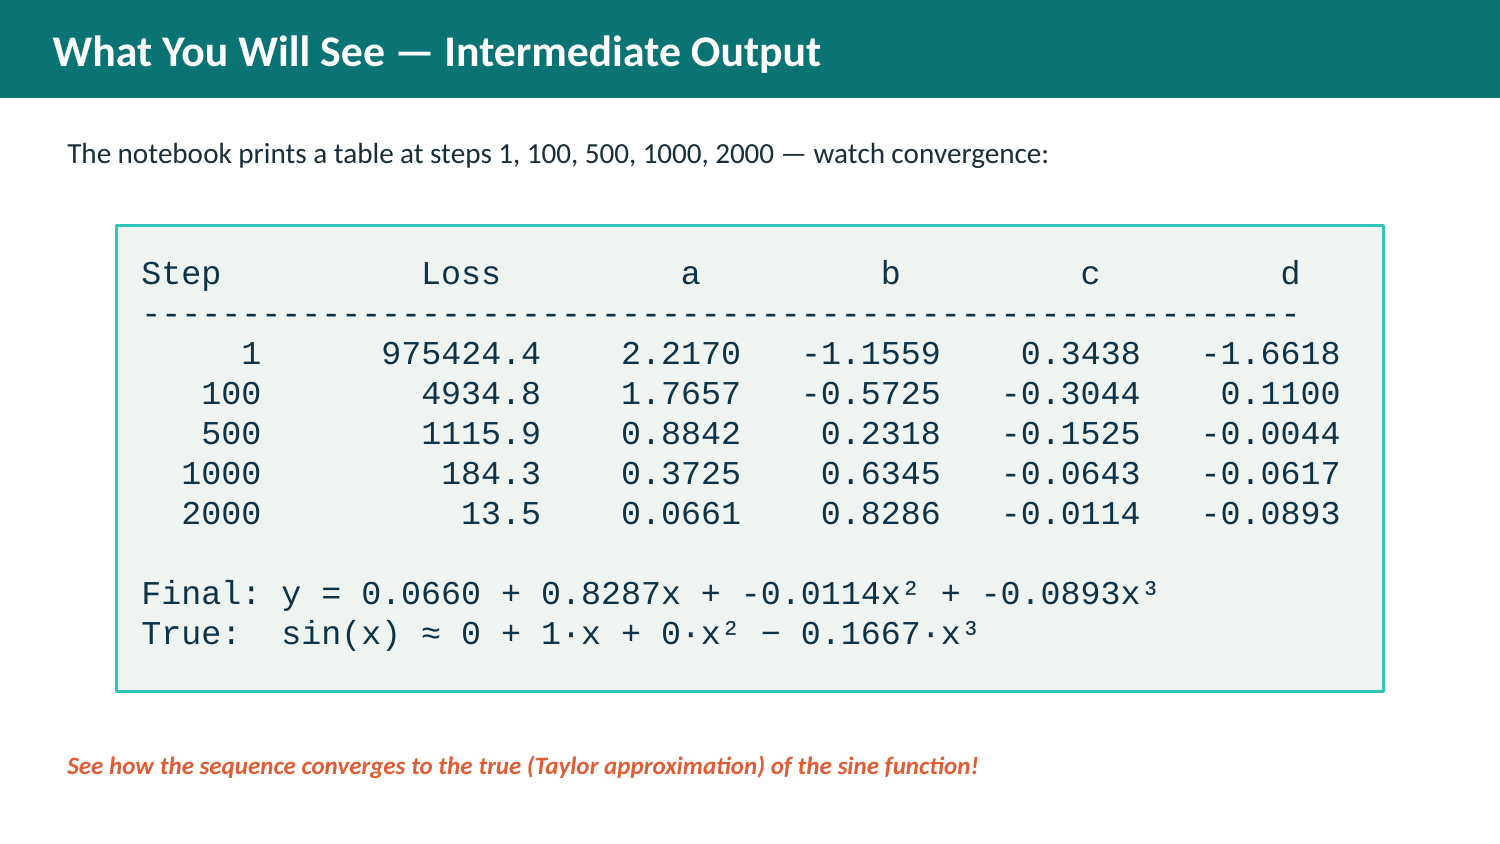

What You Will See — Intermediate Output
The notebook prints a table at steps 1, 100, 500, 1000, 2000 — watch convergence:

Step          Loss         a         b         c         d
----------------------------------------------------------
     1      975424.4    2.2170   -1.1559    0.3438   -1.6618
   100        4934.8    1.7657   -0.5725   -0.3044    0.1100
   500        1115.9    0.8842    0.2318   -0.1525   -0.0044
  1000         184.3    0.3725    0.6345   -0.0643   -0.0617
  2000          13.5    0.0661    0.8286   -0.0114   -0.0893

Final: y = 0.0660 + 0.8287x + -0.0114x² + -0.0893x³
True:  sin(x) ≈ 0 + 1·x + 0·x² − 0.1667·x³
See how the sequence converges to the true (Taylor approximation) of the sine function!